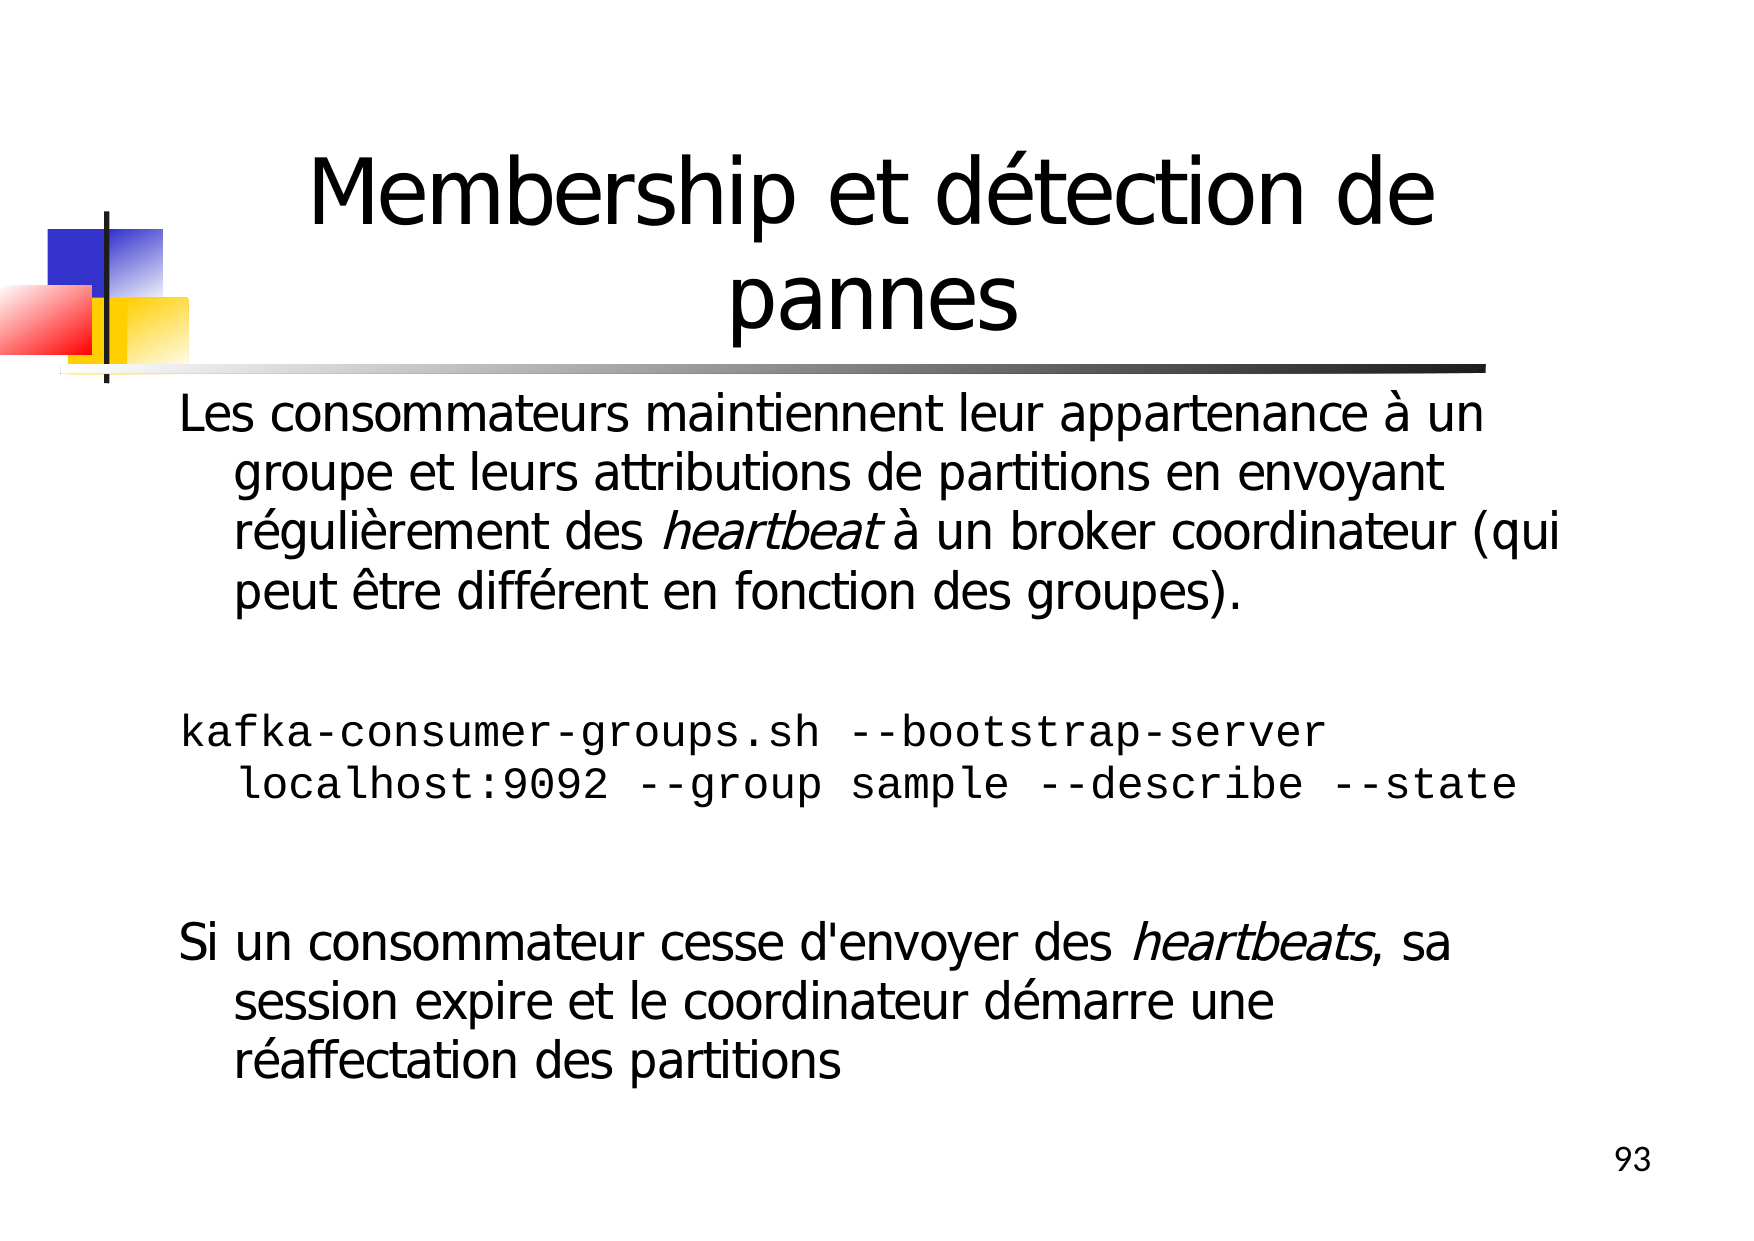

Membership et détection de pannes
Les consommateurs maintiennent leur appartenance à un groupe et leurs attributions de partitions en envoyant régulièrement des heartbeat à un broker coordinateur (qui peut être différent en fonction des groupes).
kafka-consumer-groups.sh --bootstrap-server localhost:9092 --group sample --describe --state

Si un consommateur cesse d'envoyer des heartbeats, sa session expire et le coordinateur démarre une réaffectation des partitions